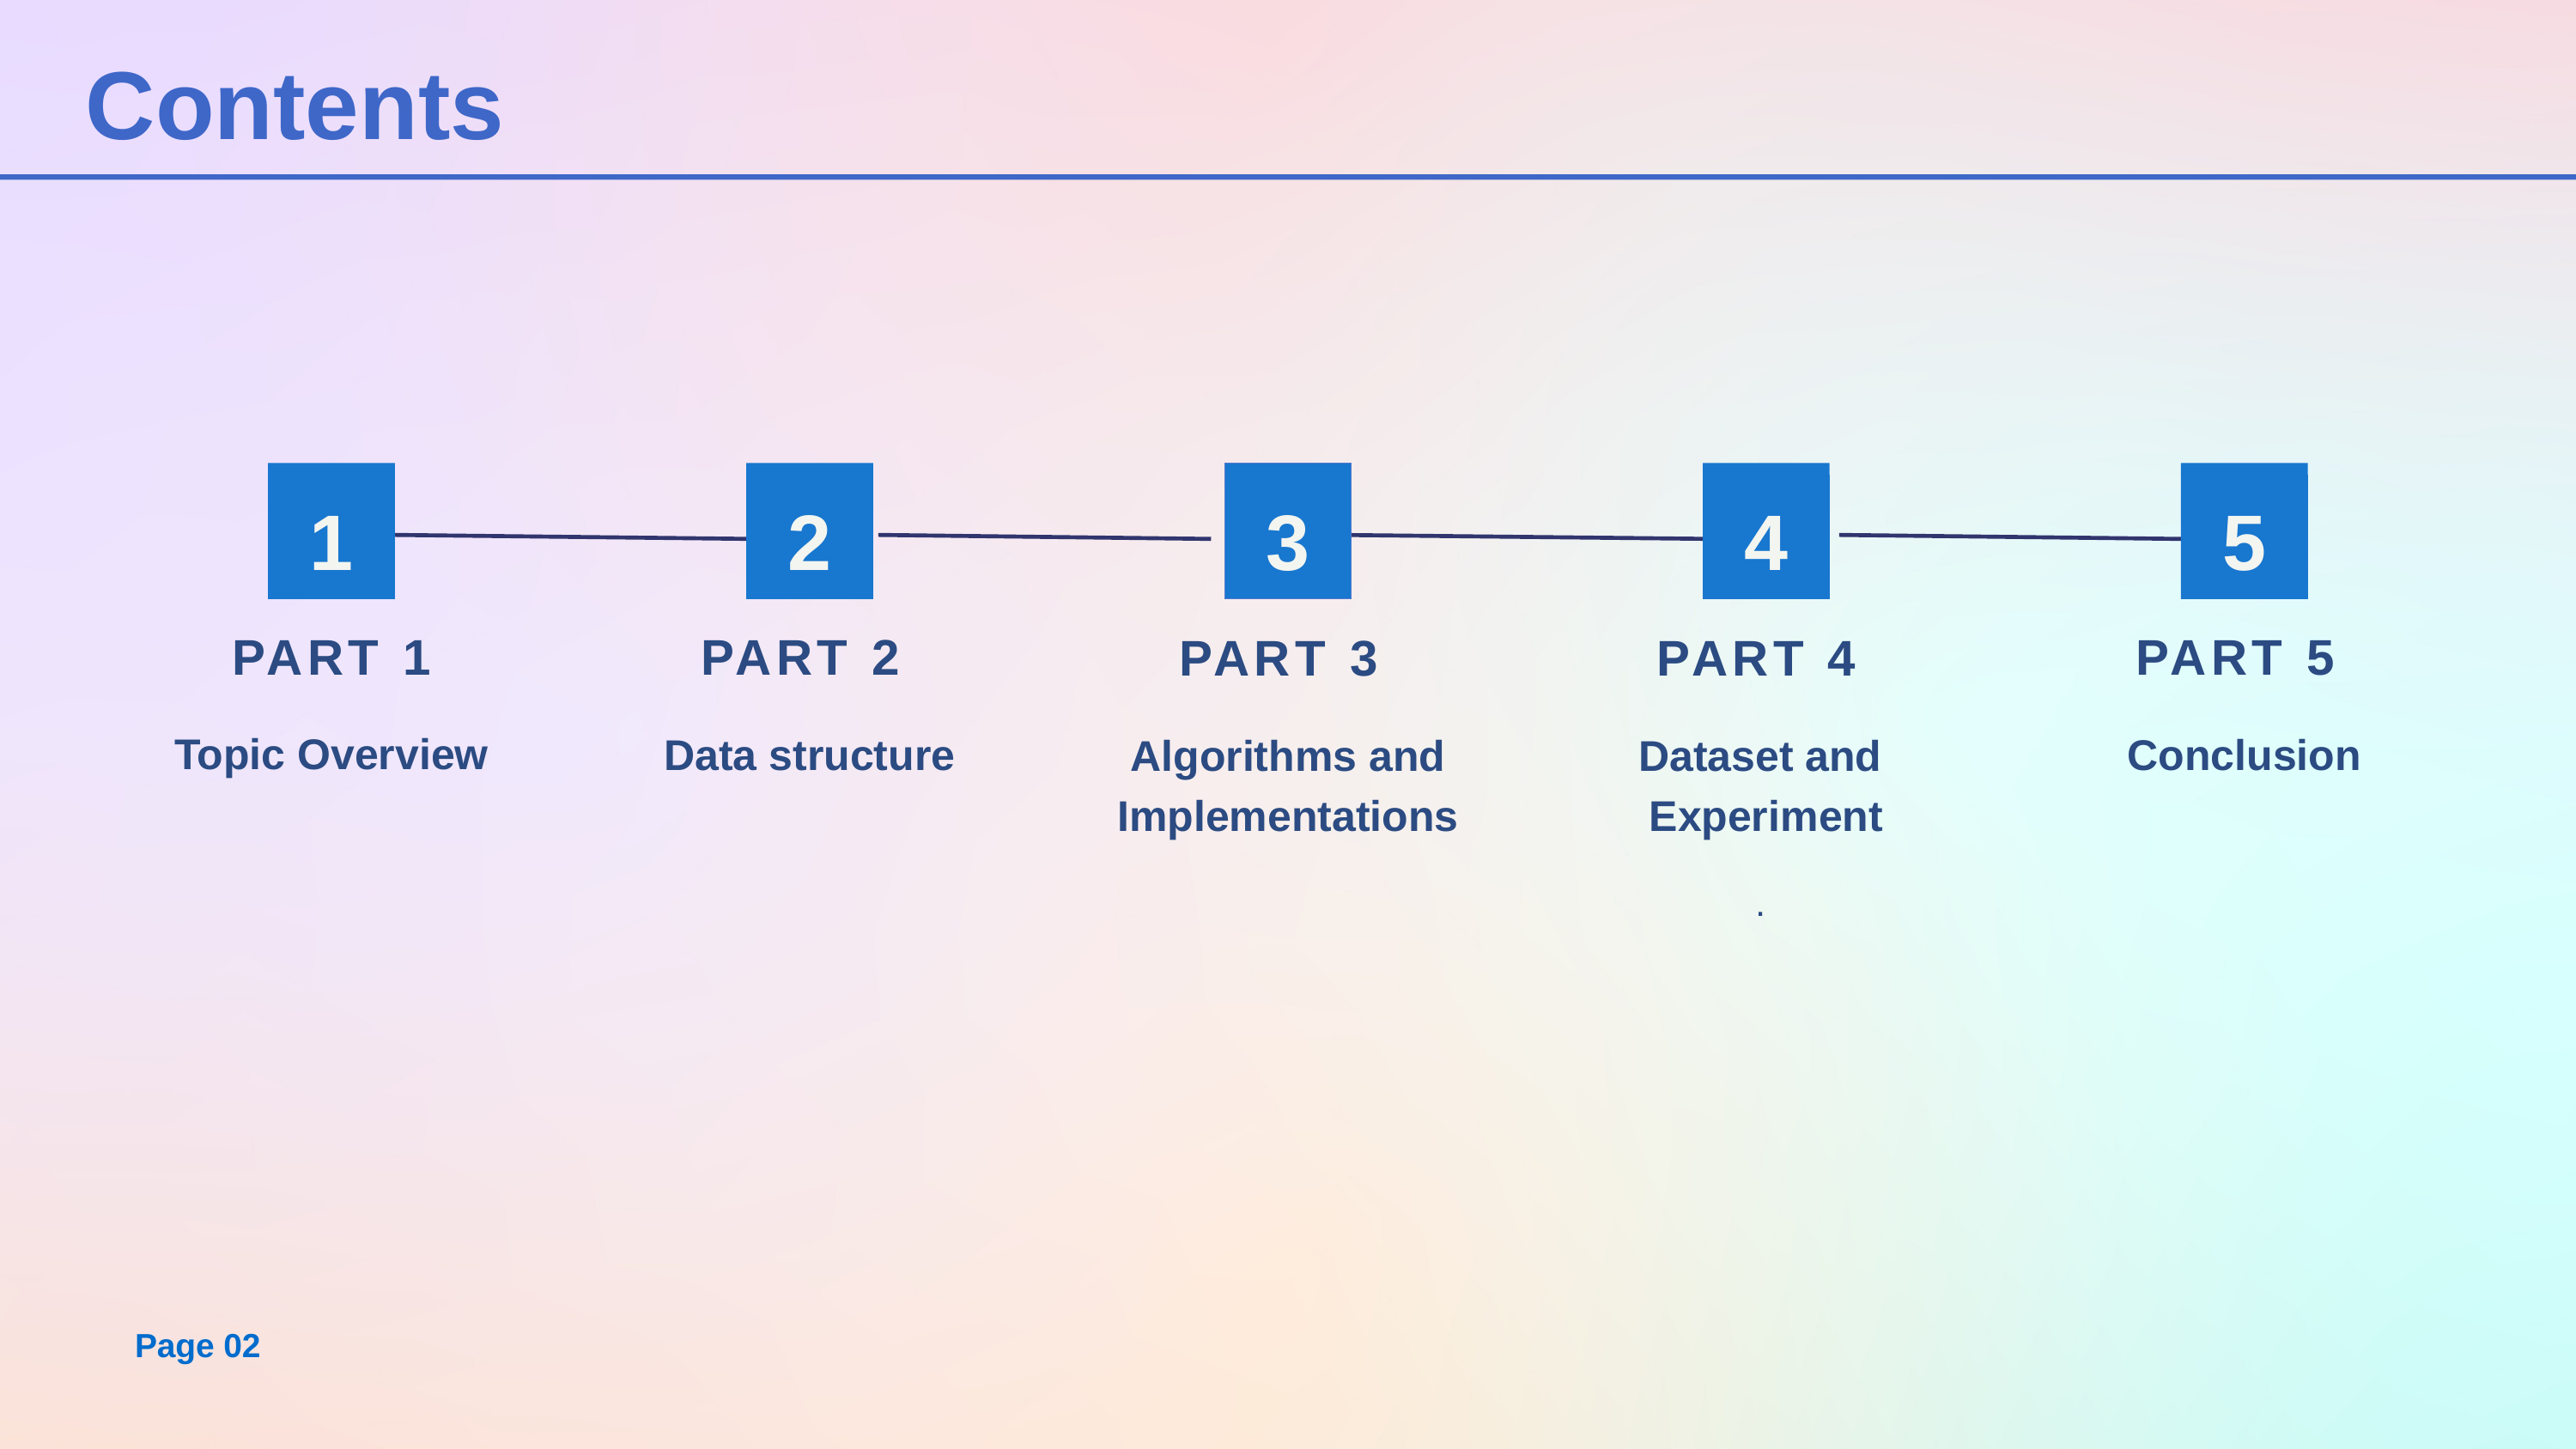

Contents

1

2

3

4

5

PART 1
Topic Overview

PART 5
Conclusion

PART 2
Data structure

PART 3
Algorithms and Implementations

PART 4
Dataset and
Experiment
.
Page 02